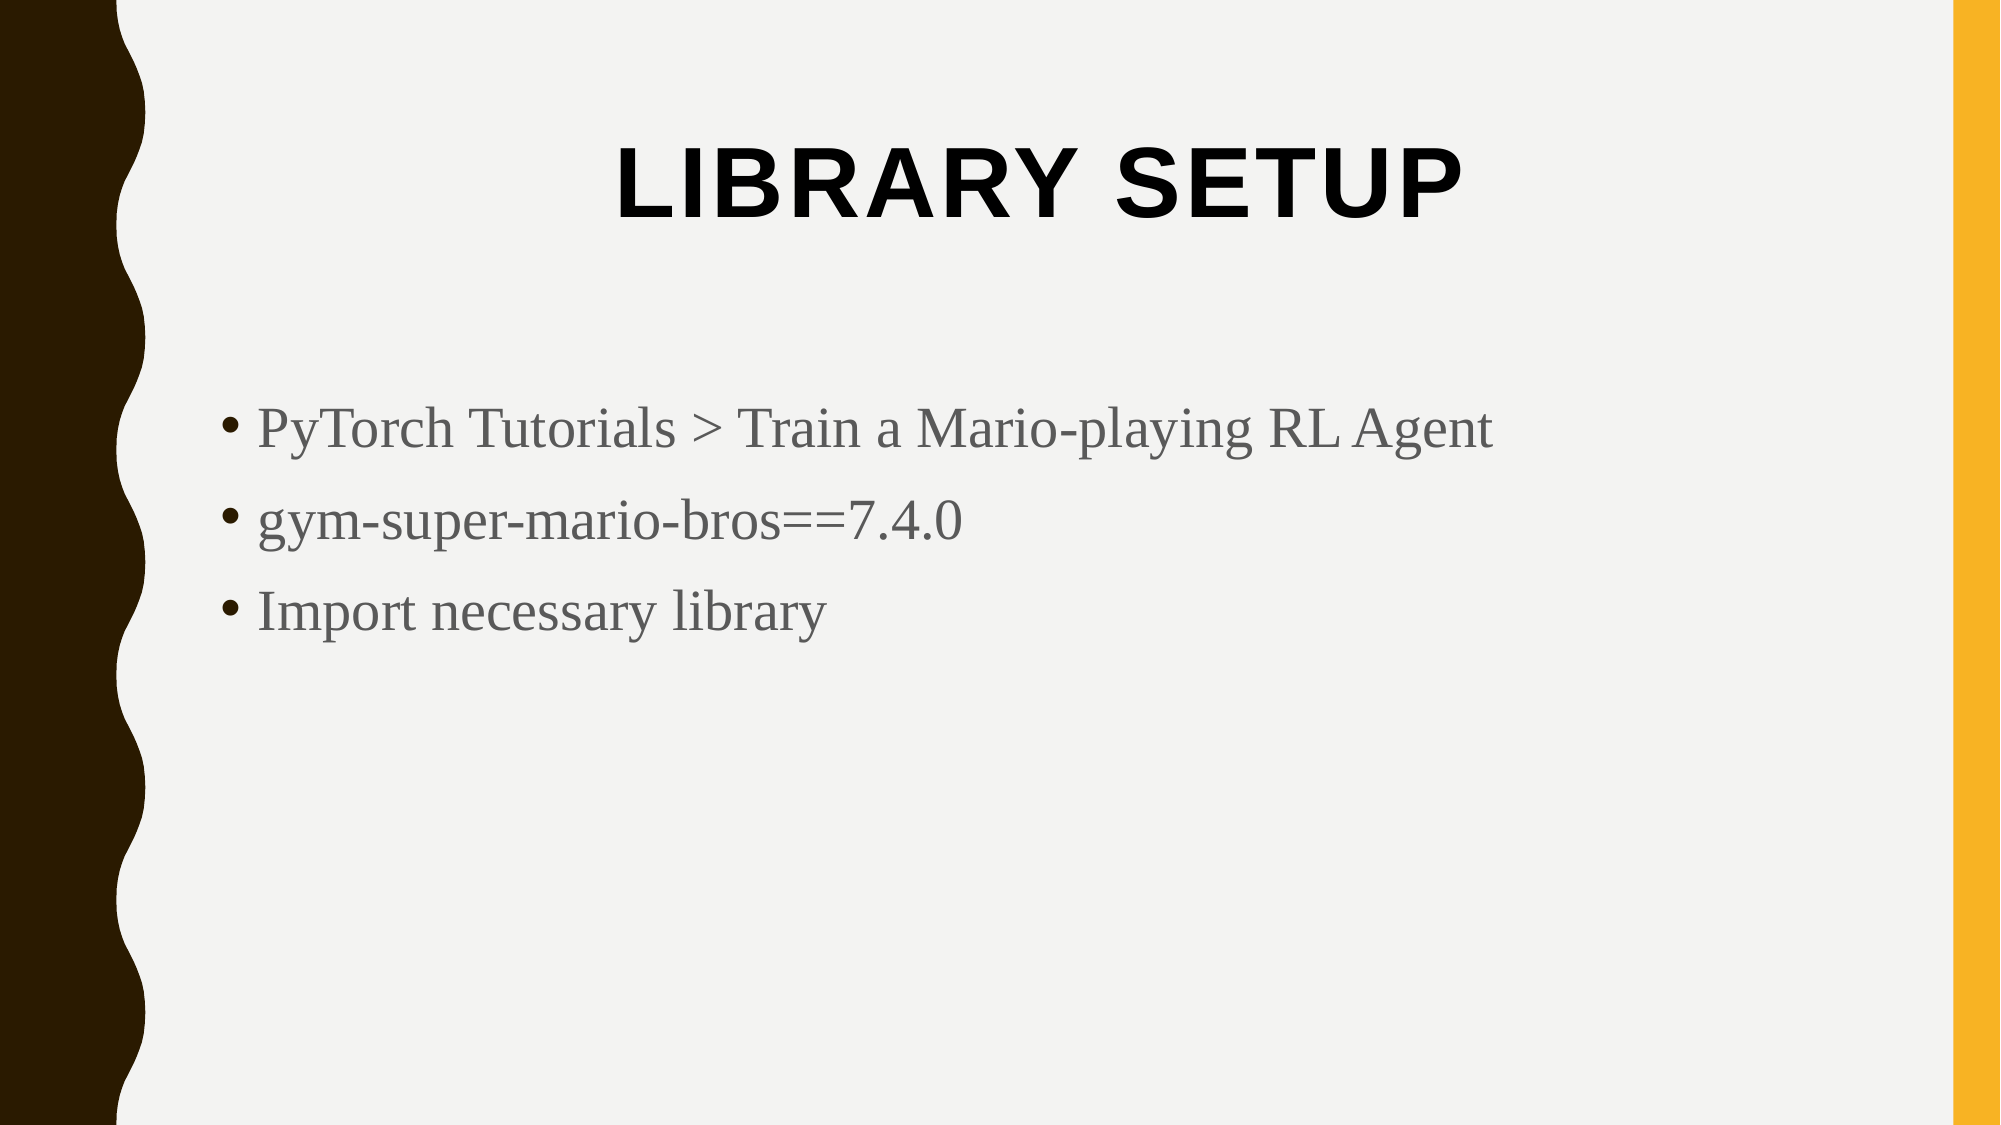

# Library Setup
PyTorch Tutorials > Train a Mario-playing RL Agent
gym-super-mario-bros==7.4.0
Import necessary library